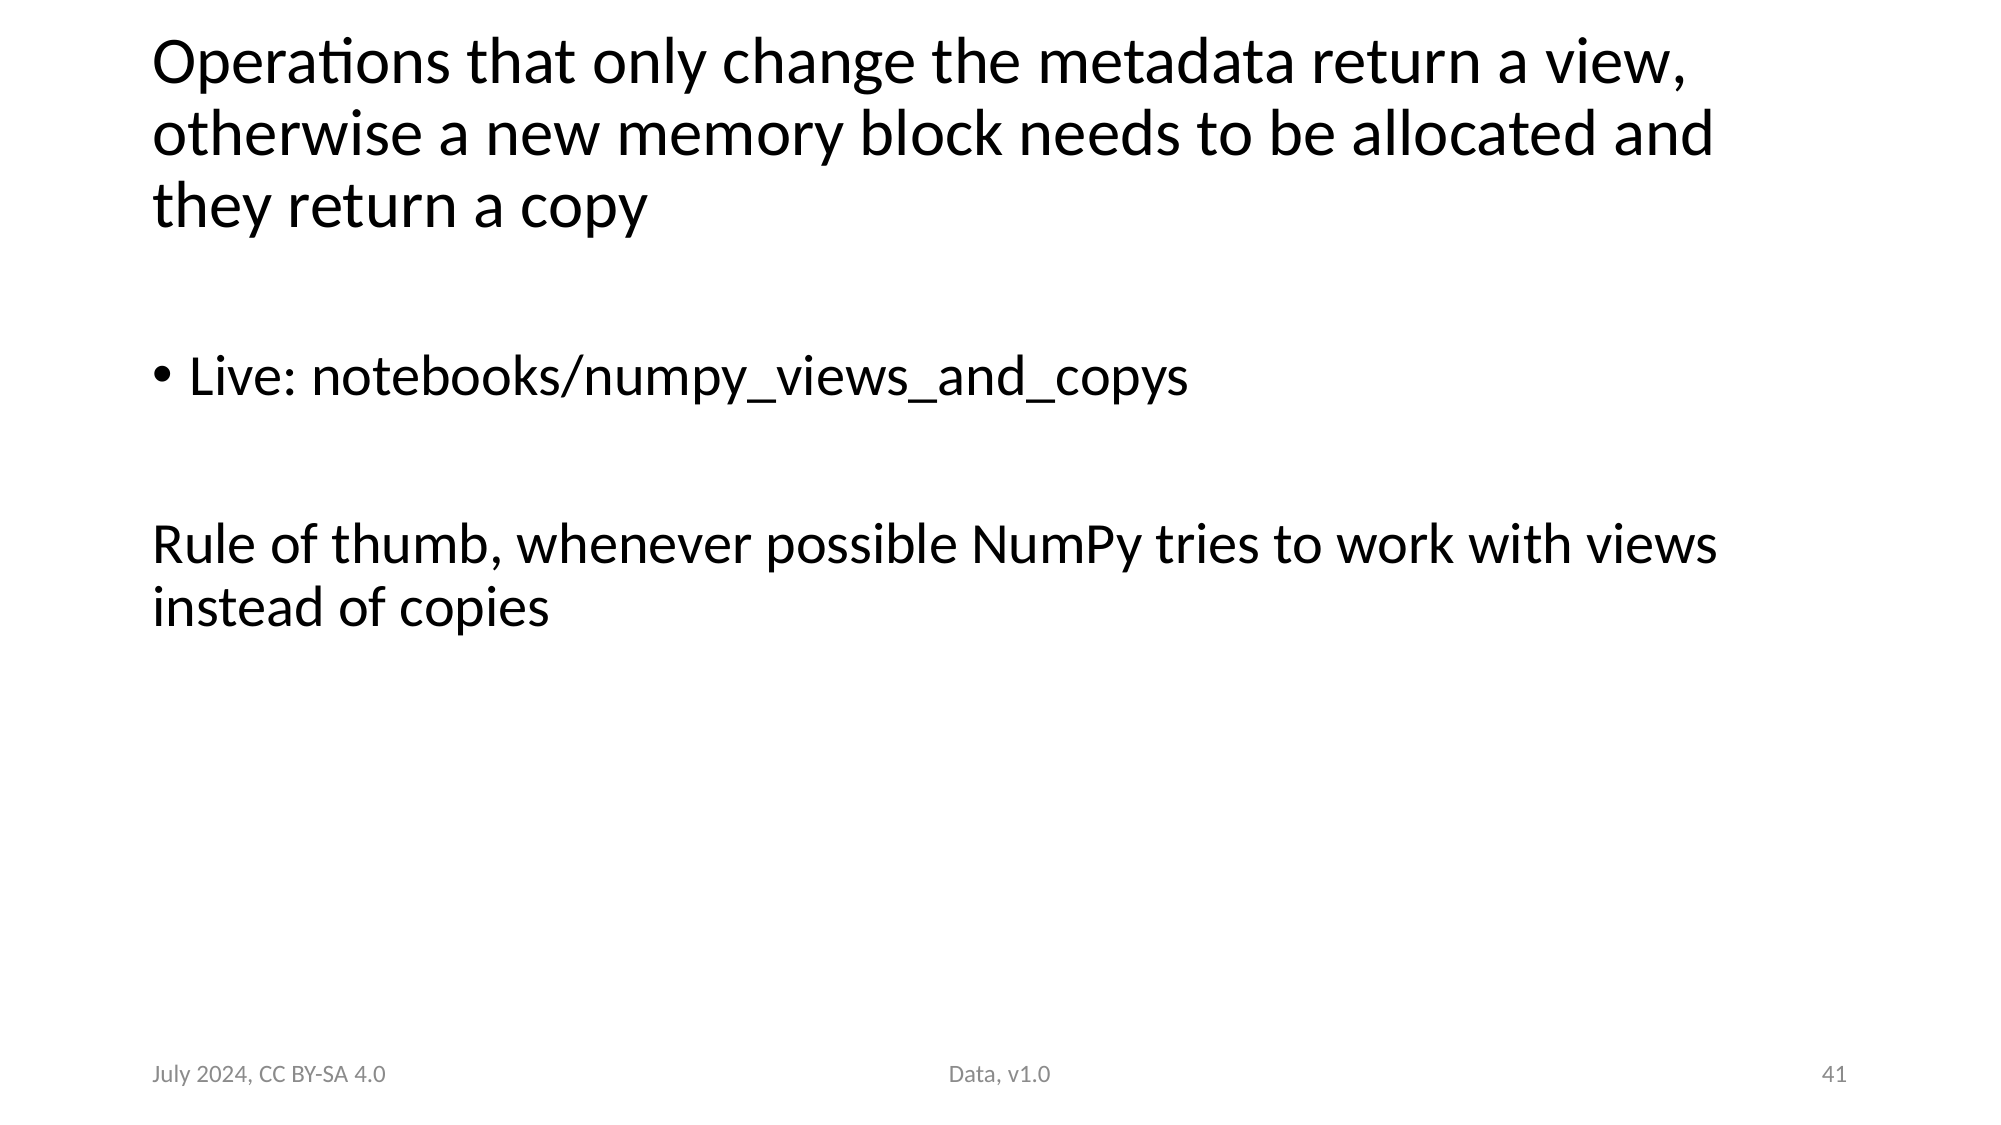

# Operations that only change the metadata return a view, otherwise a new memory block needs to be allocated and they return a copy
Live: notebooks/numpy_views_and_copys

Rule of thumb, whenever possible NumPy tries to work with views instead of copies
July 2024, CC BY-SA 4.0
Data, v1.0
41